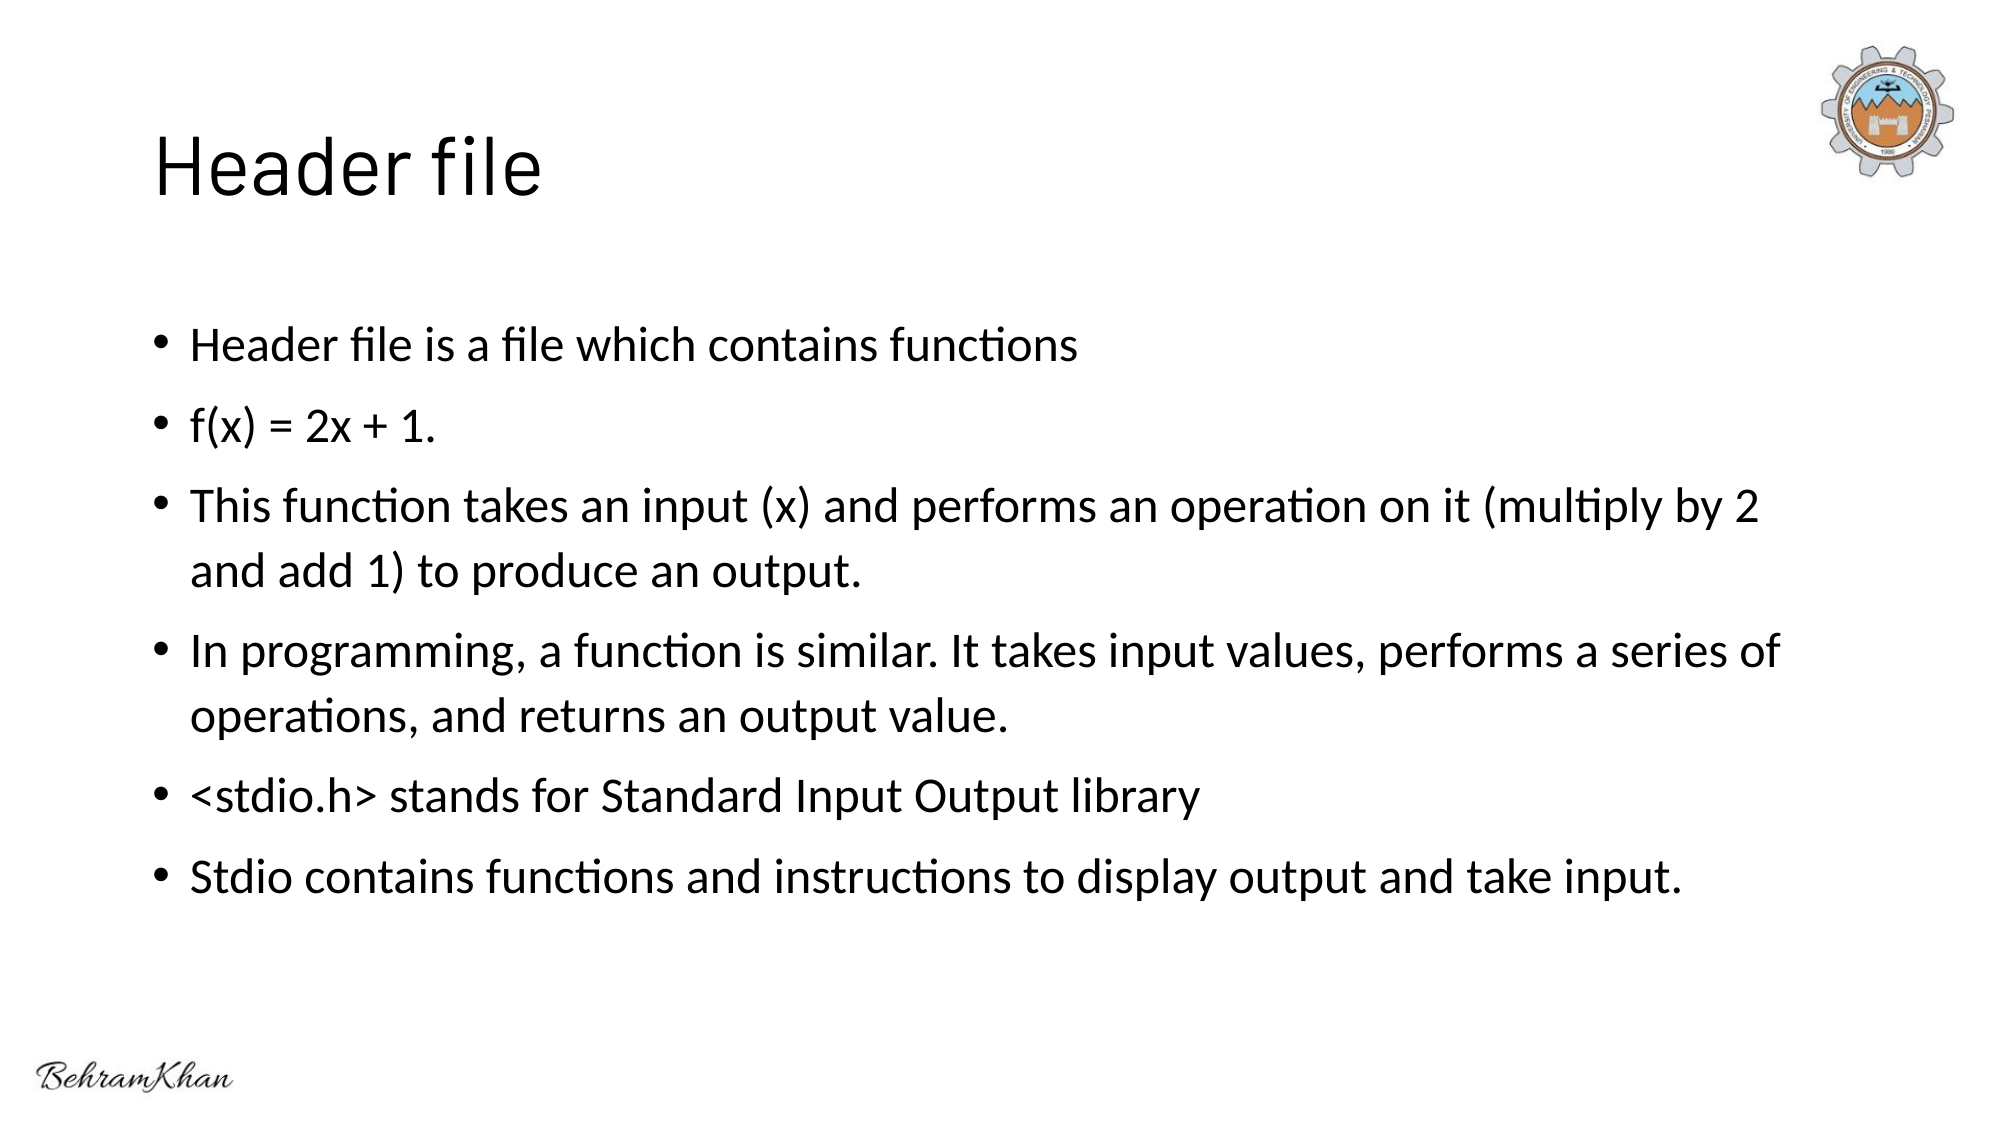

# Header file
Header file is a file which contains functions
f(x) = 2x + 1.
This function takes an input (x) and performs an operation on it (multiply by 2 and add 1) to produce an output.
In programming, a function is similar. It takes input values, performs a series of operations, and returns an output value.
<stdio.h> stands for Standard Input Output library
Stdio contains functions and instructions to display output and take input.